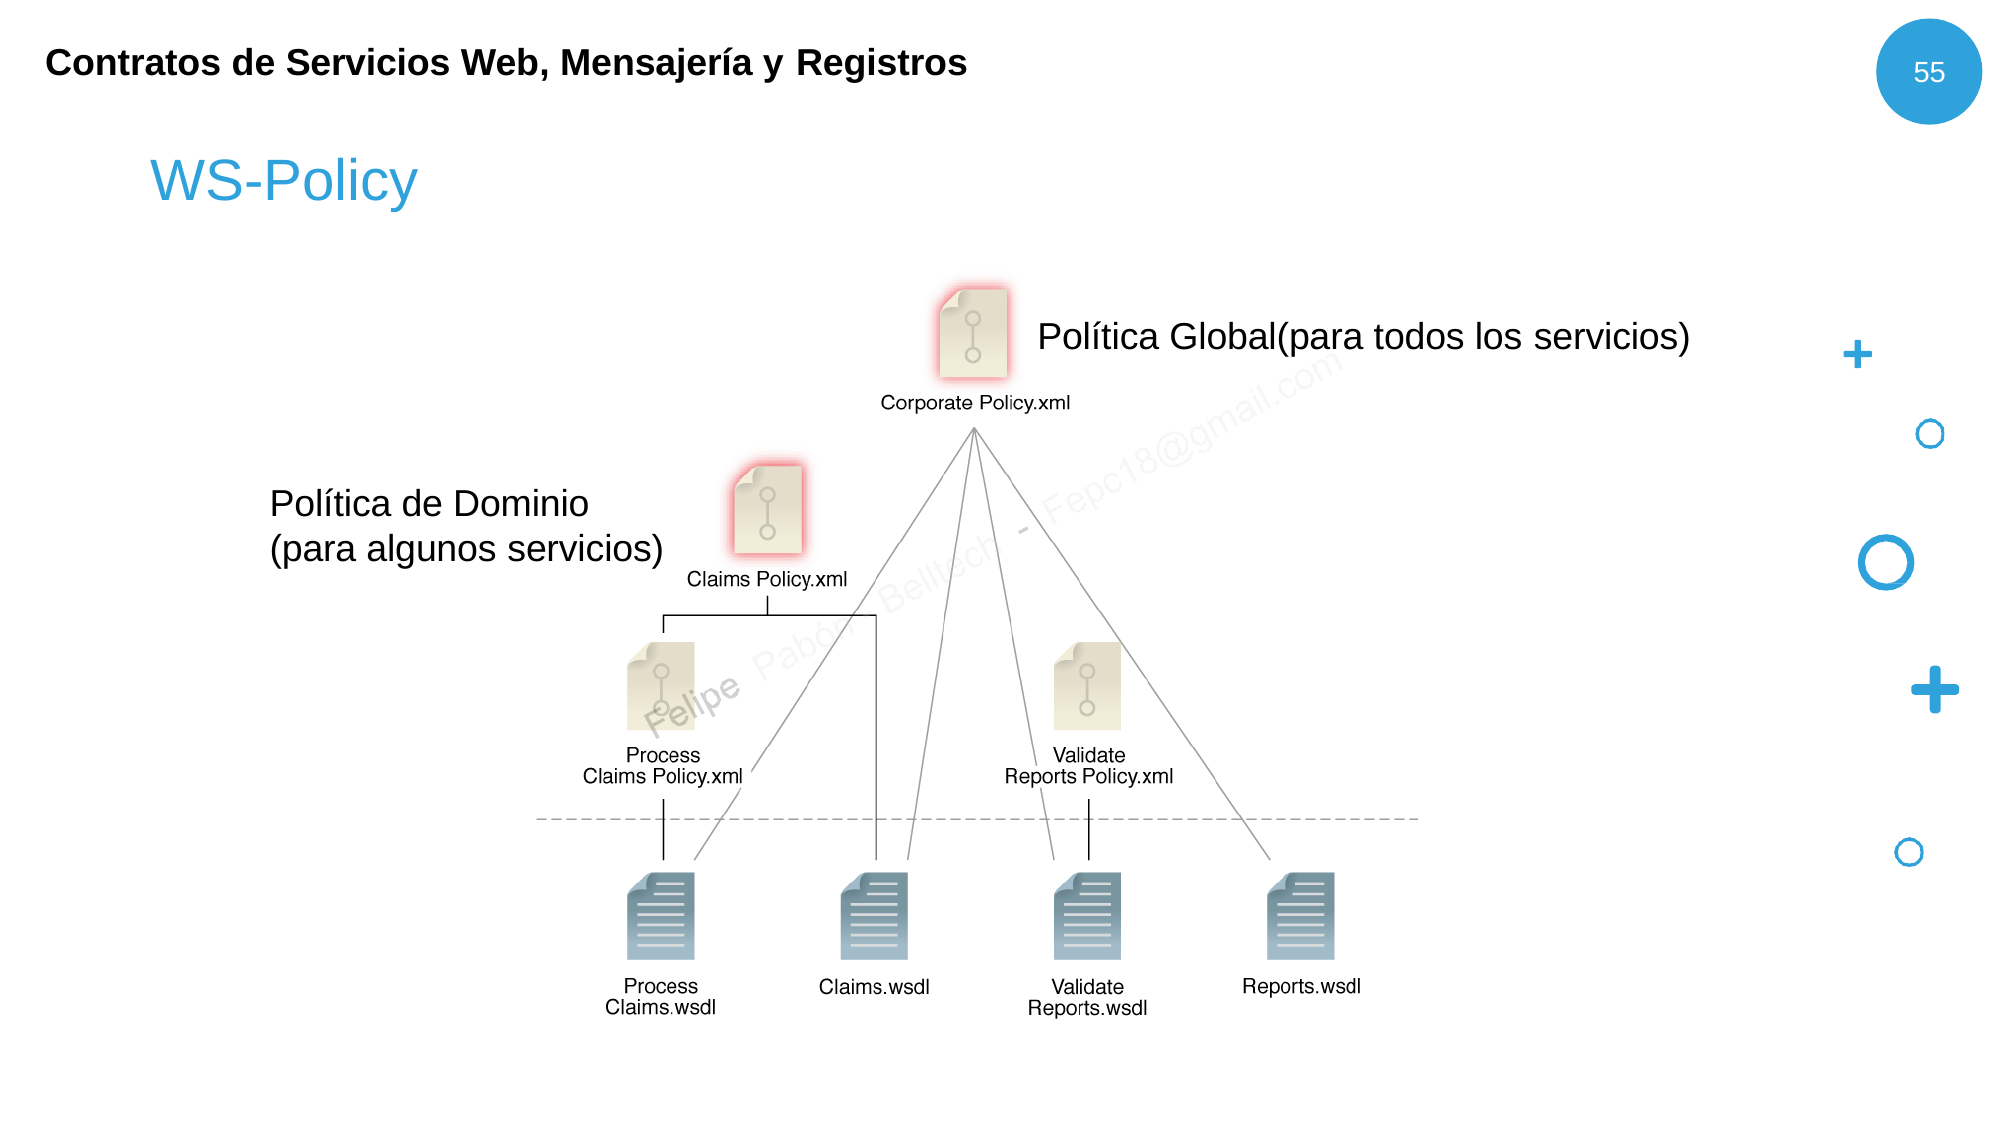

# Contratos de Servicios Web, Mensajería y Registros
55
WS-Policy

Política Global(para todos los servicios)

Política de Dominio  (para algunos servicios)